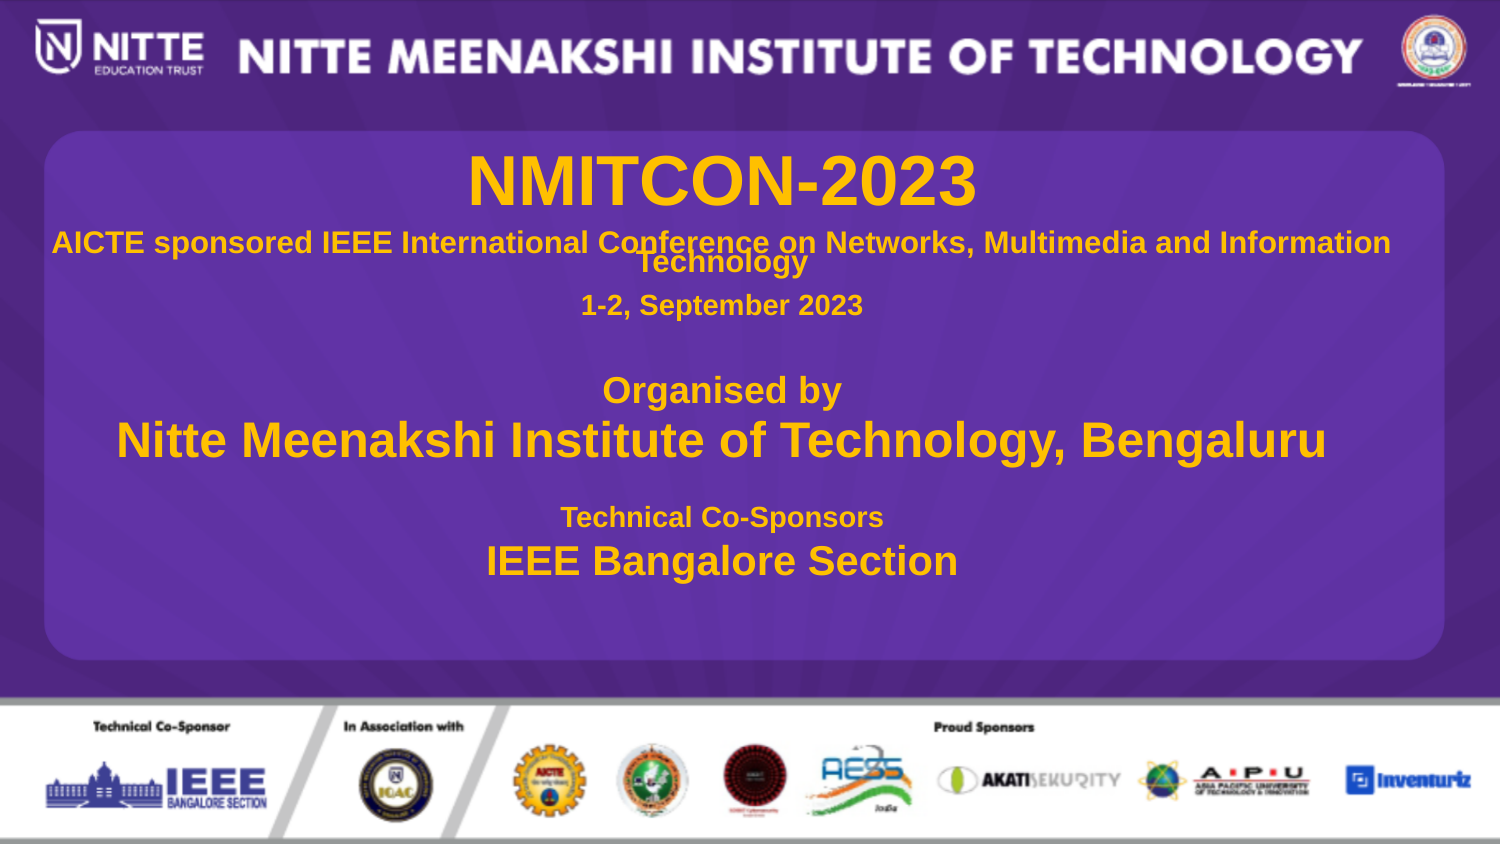

NMITCON-2023
AICTE sponsored IEEE International Conference on Networks, Multimedia and Information Technology
1-2, September 2023

Organised by
Nitte Meenakshi Institute of Technology, Bengaluru
Technical Co-Sponsors
IEEE Bangalore Section